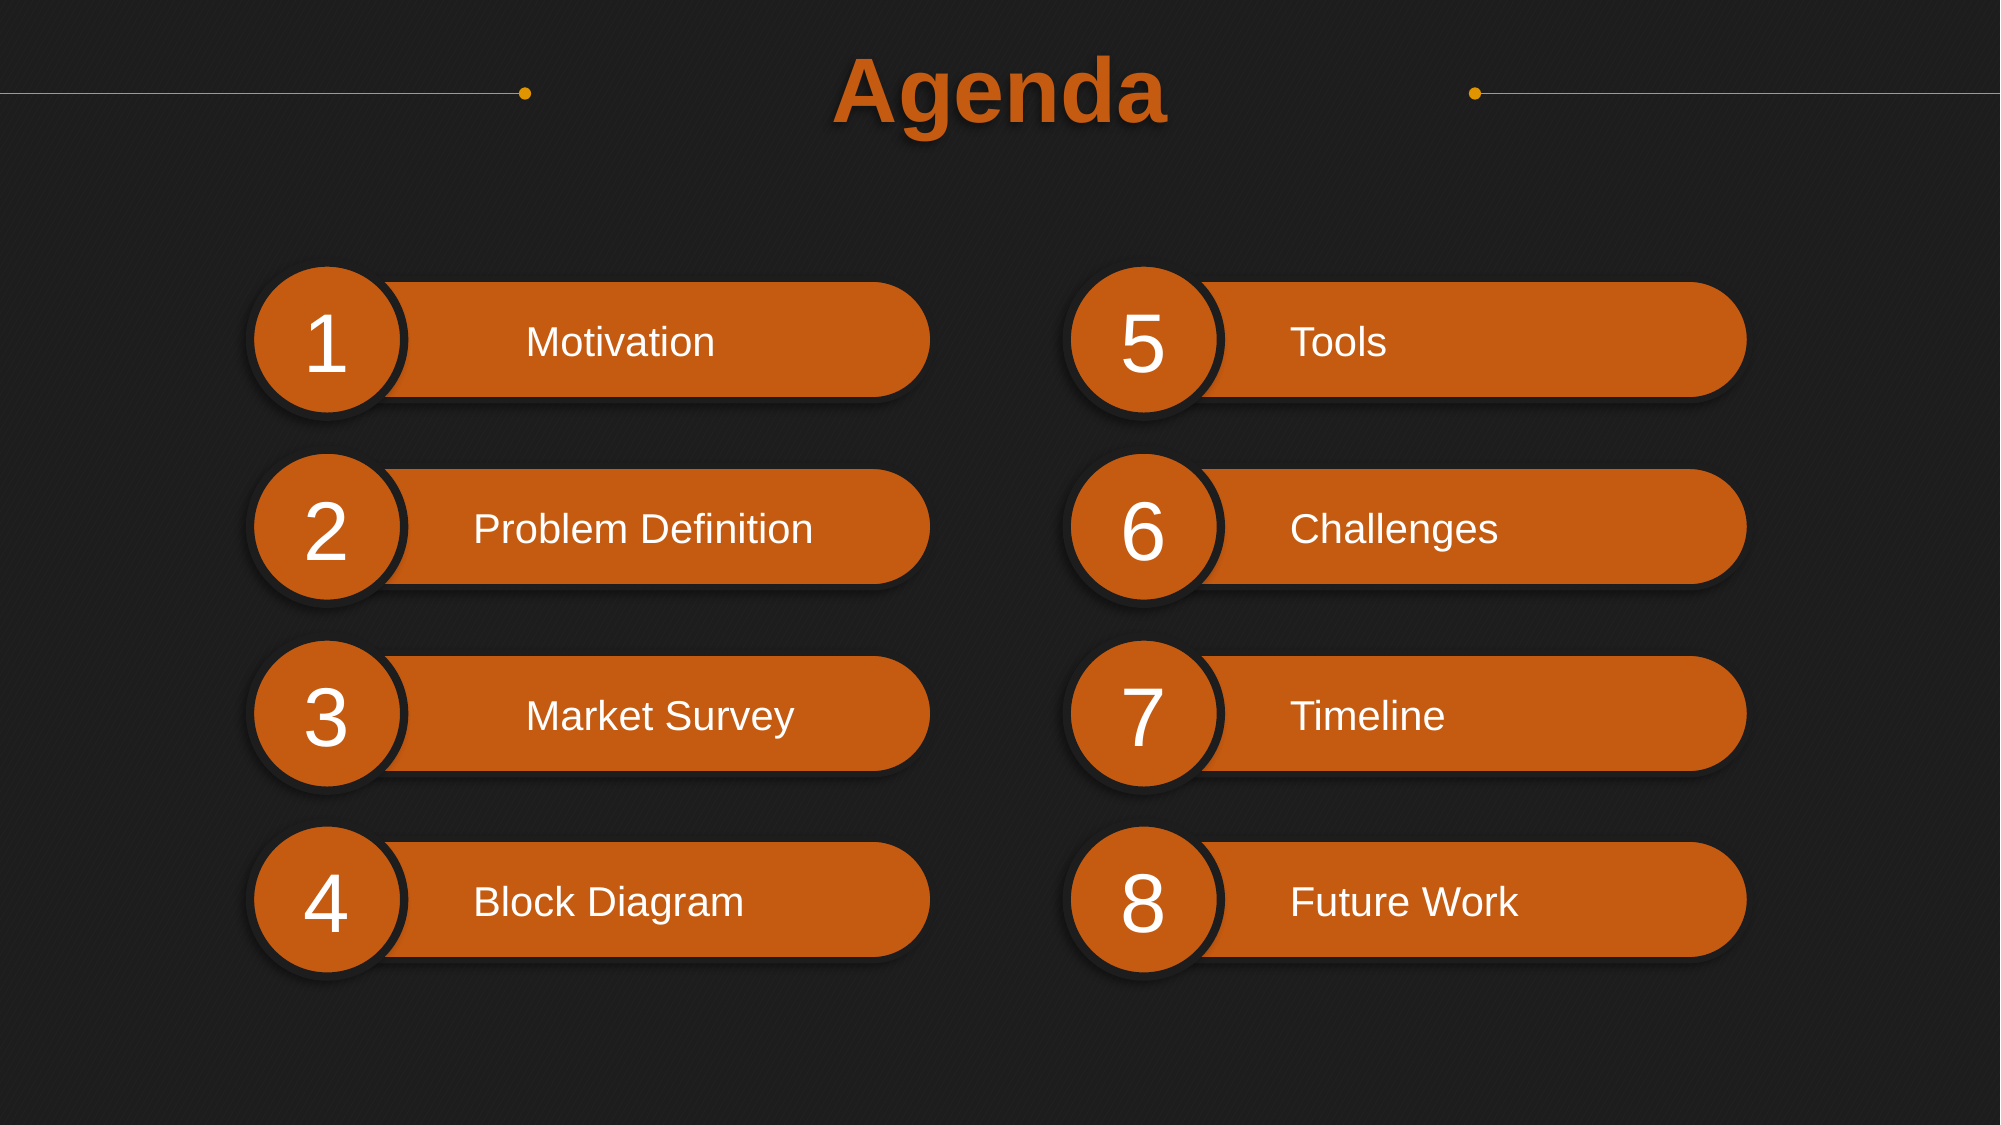

Agenda
1
5
	Motivation
               Tools
2
6
               Problem Definition
               Challenges
3
7
	Market Survey
               Timeline
4
8
               Block Diagram
               Future Work